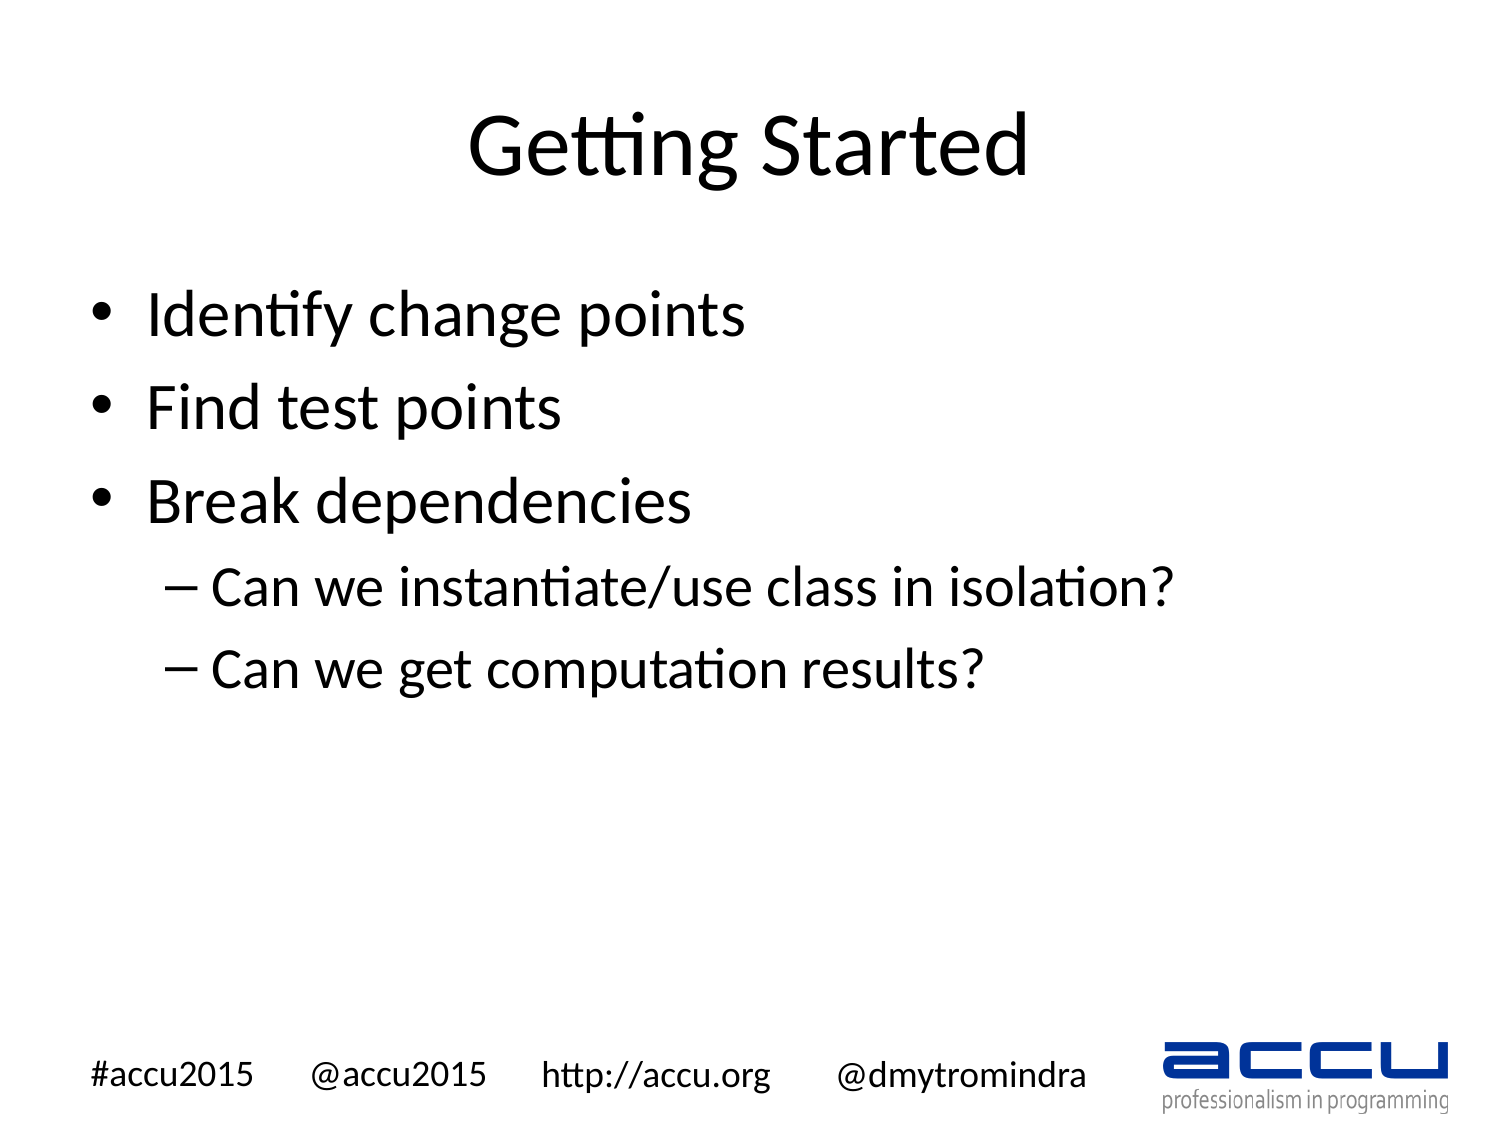

# Getting Started
Identify change points
Find test points
Break dependencies
Can we instantiate/use class in isolation?
Can we get computation results?